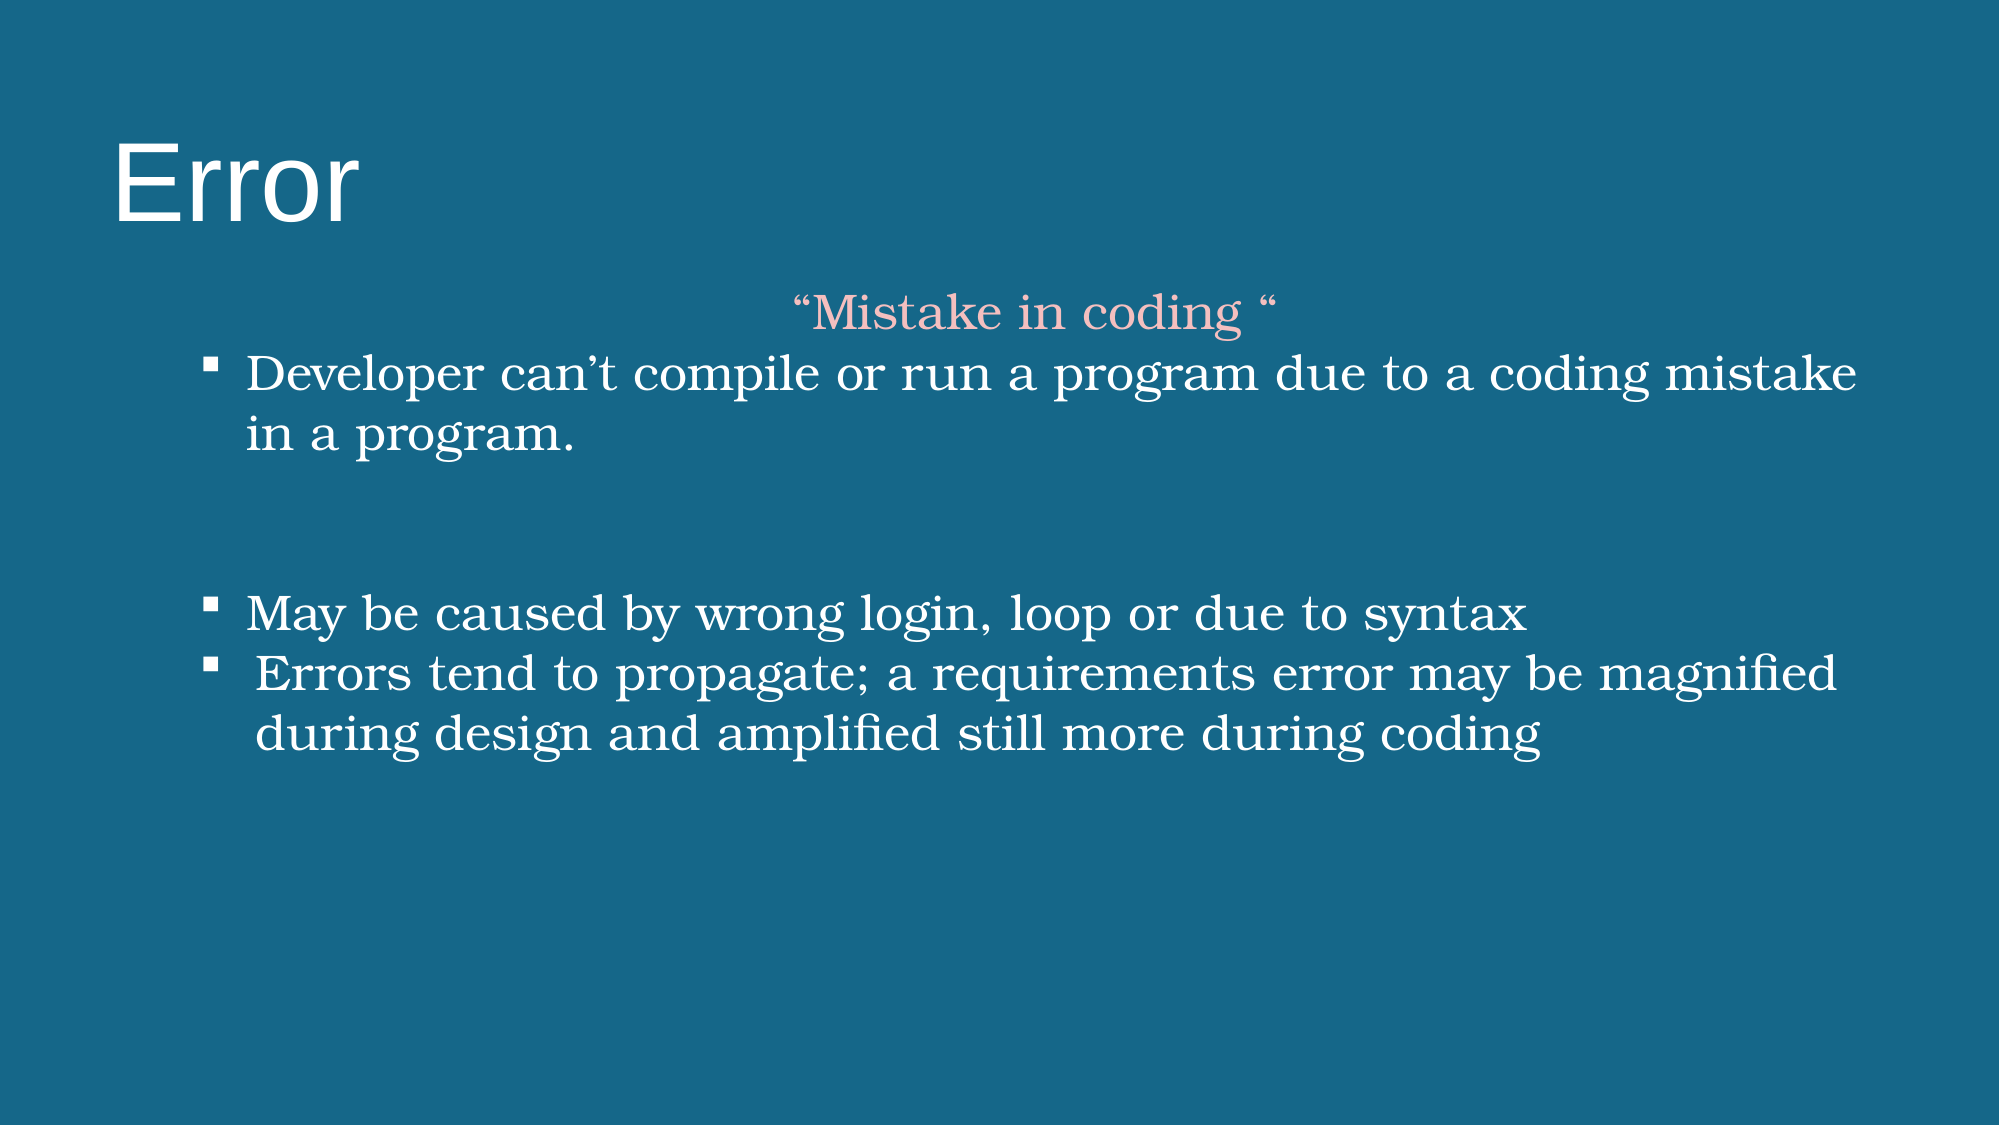

Error
“Mistake in coding “
Developer can’t compile or run a program due to a coding mistake in a program.
May be caused by wrong login, loop or due to syntax
Errors tend to propagate; a requirements error may be magnified during design and amplified still more during coding